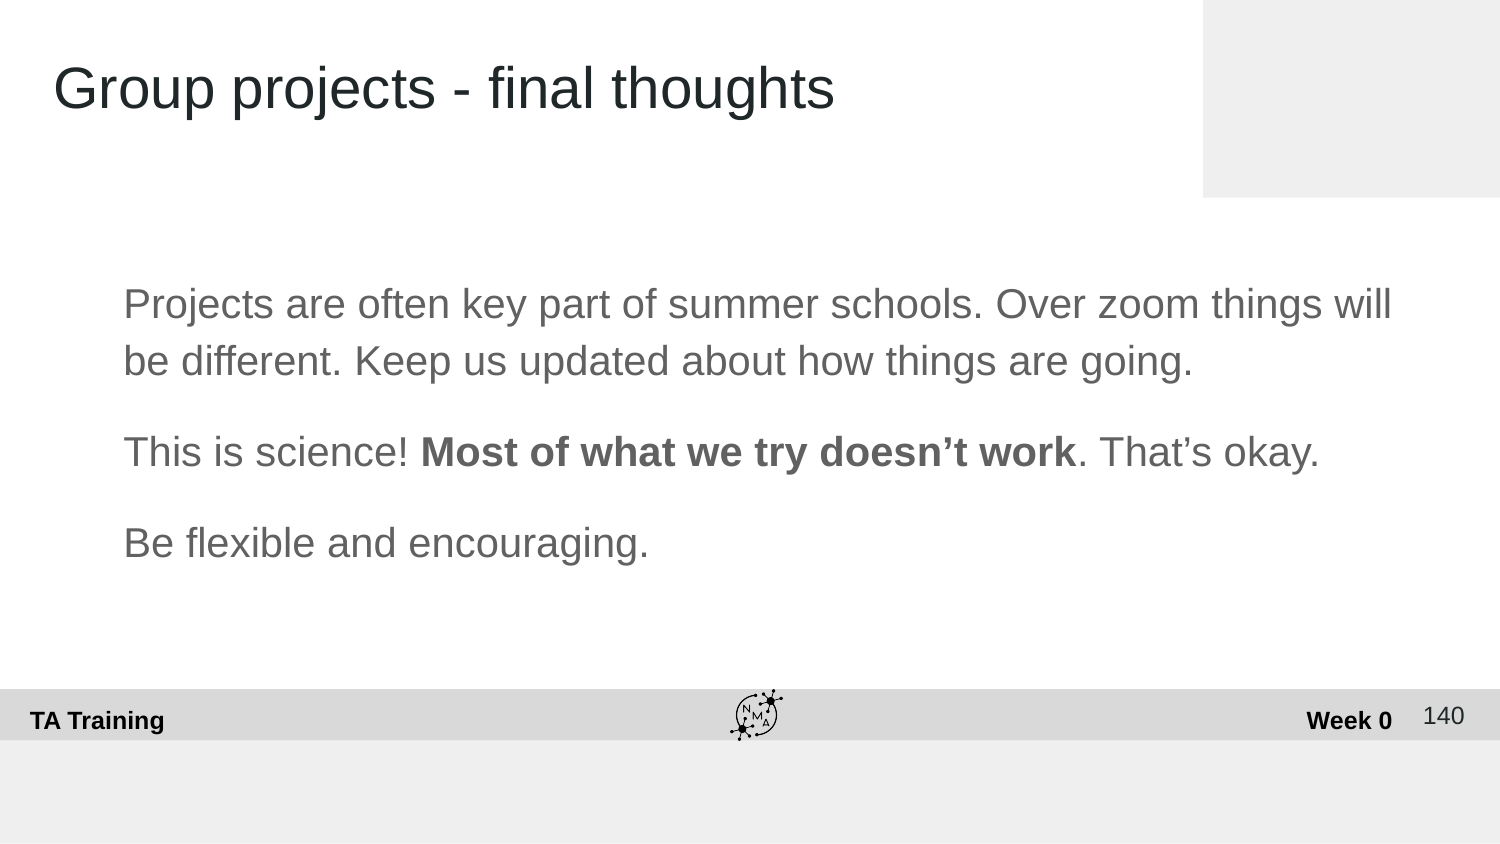

# Group projects - final thoughts
Projects are often key part of summer schools. Over zoom things will be different. Keep us updated about how things are going.
This is science! Most of what we try doesn’t work. That’s okay.
Be flexible and encouraging.

140